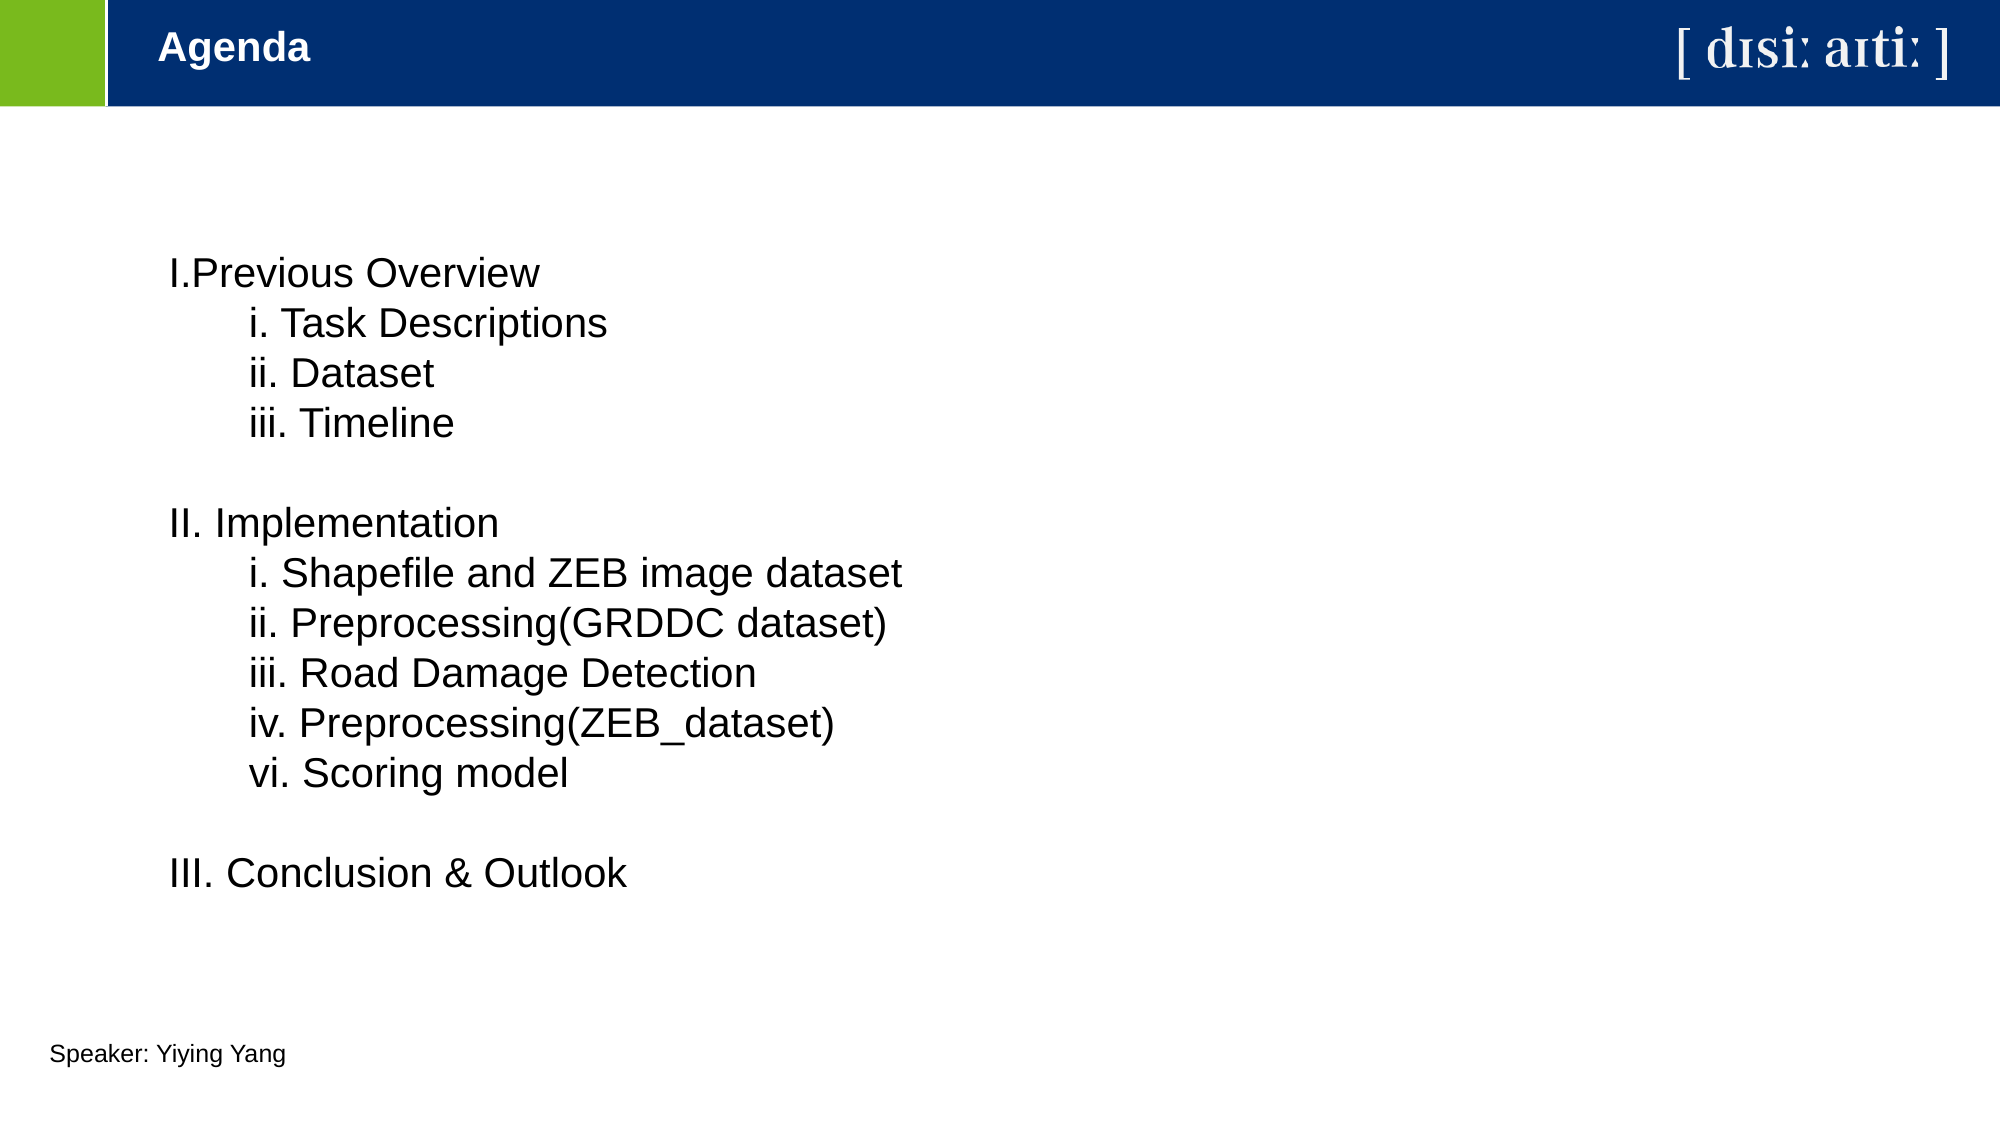

# Agenda
I.Previous Overview
       i. Task Descriptions
       ii. Dataset
       iii. Timeline

II. Implementation
       i. Shapefile and ZEB image dataset
       ii. Preprocessing(GRDDC dataset)
       iii. Road Damage Detection
       iv. Preprocessing(ZEB_dataset)
       vi. Scoring model

III. Conclusion & Outlook

Speaker: Yiying Yang